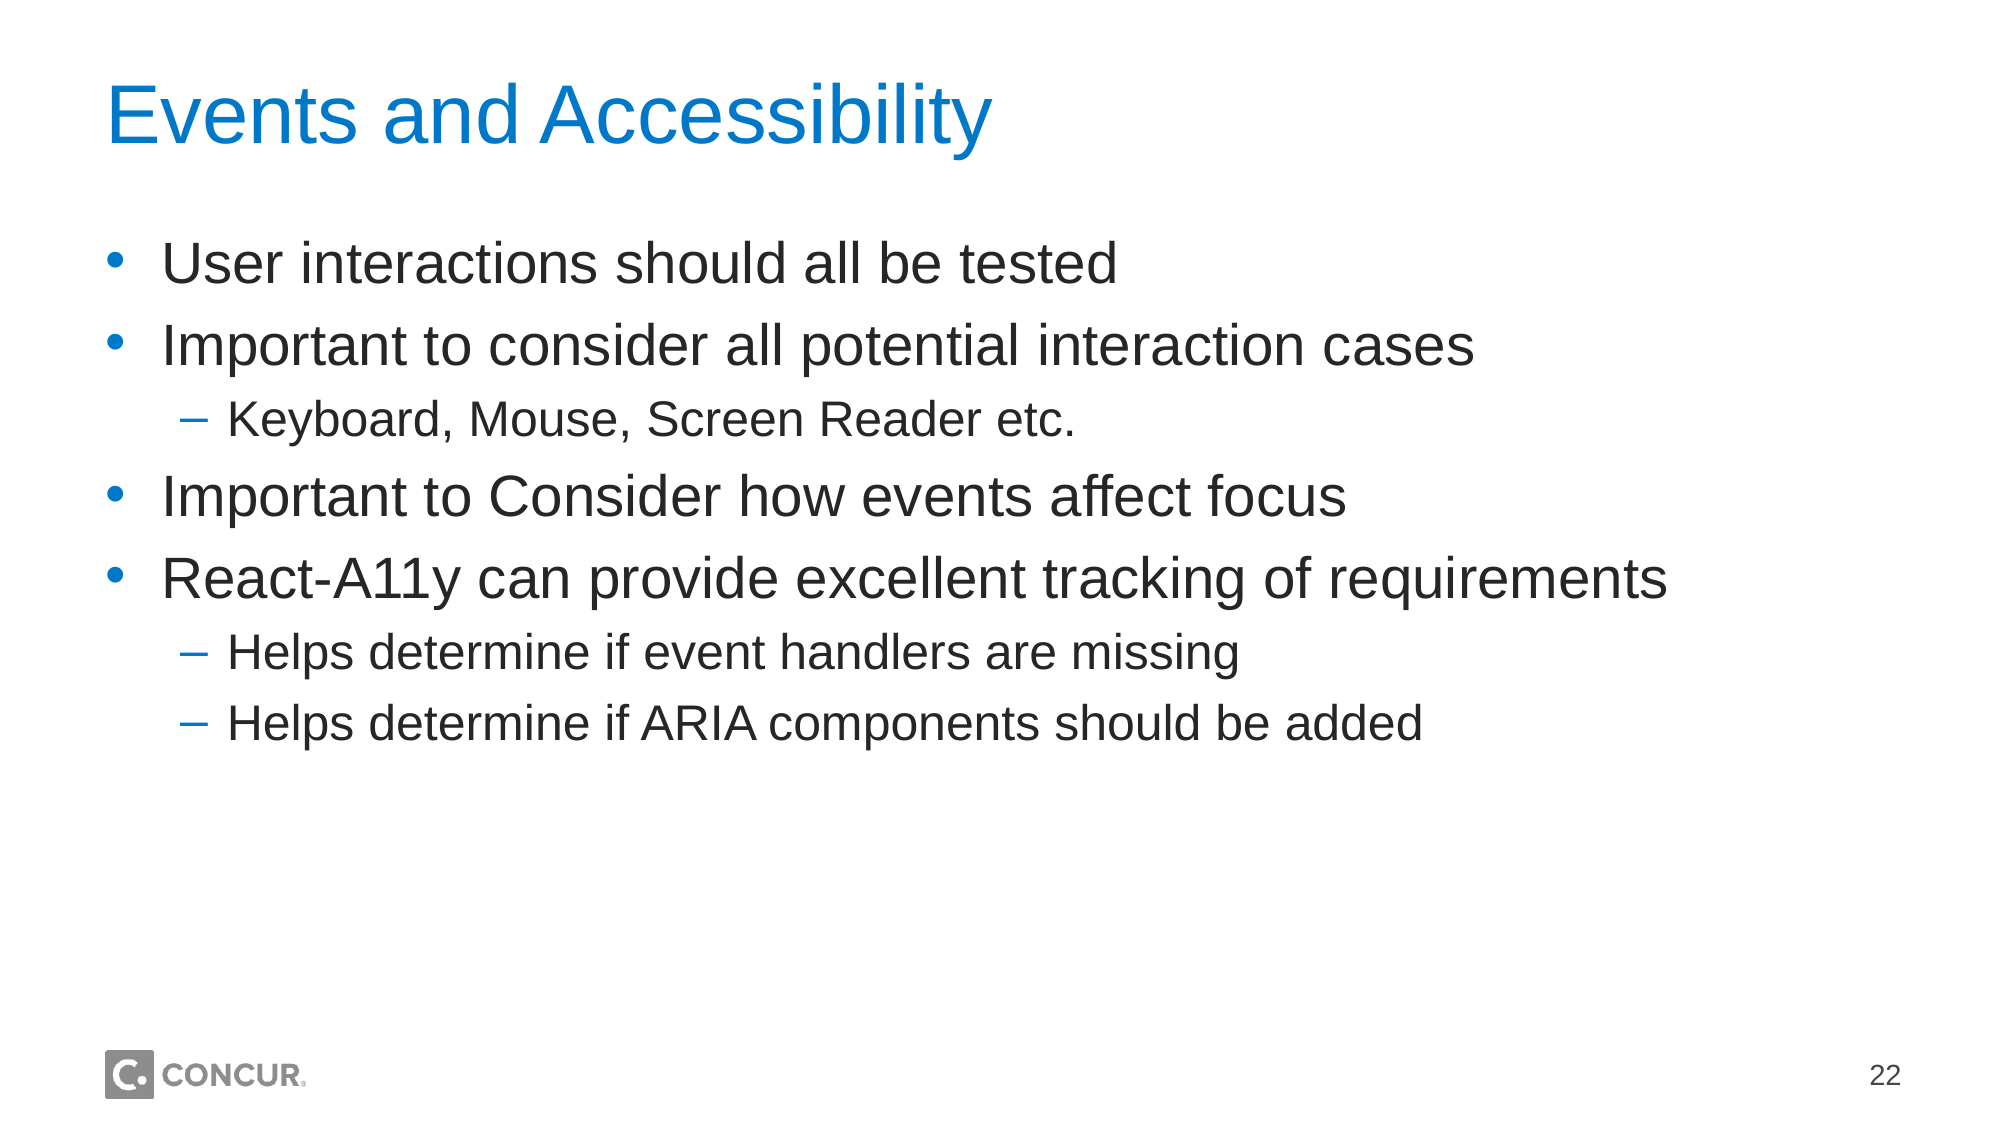

# Events and Accessibility
User interactions should all be tested
Important to consider all potential interaction cases
Keyboard, Mouse, Screen Reader etc.
Important to Consider how events affect focus
React-A11y can provide excellent tracking of requirements
Helps determine if event handlers are missing
Helps determine if ARIA components should be added